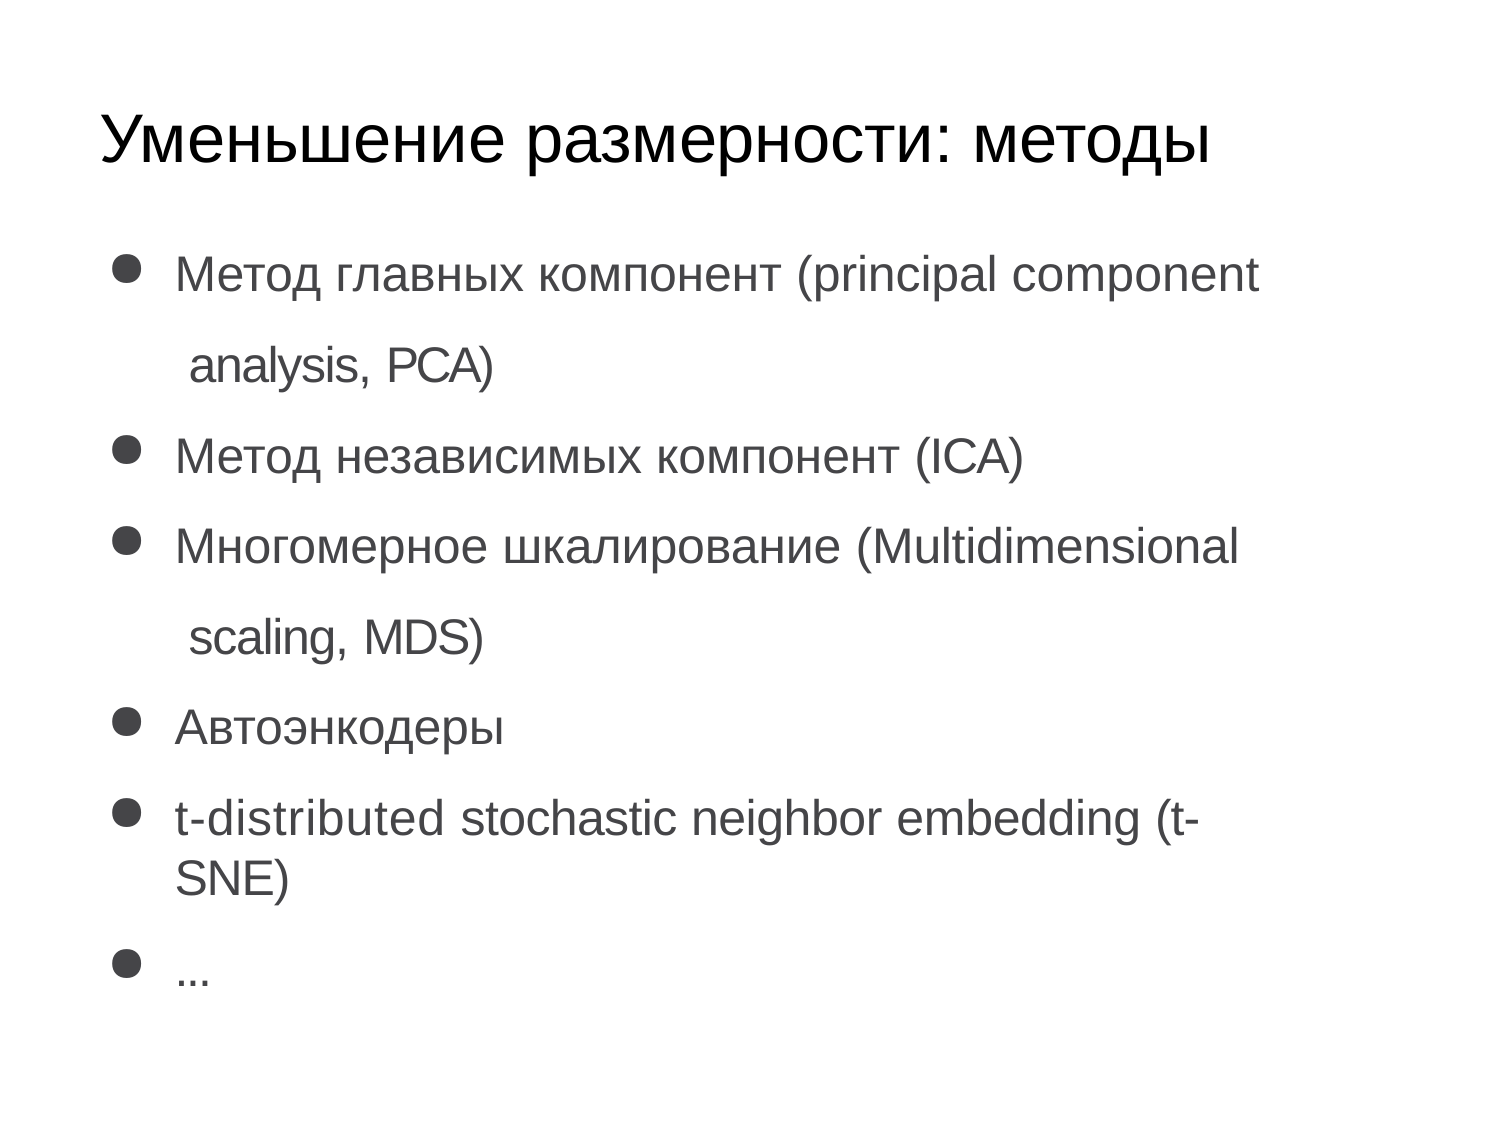

# Уменьшение размерности: методы
Метод главных компонент (principal component  analysis, PCA)
Метод независимых компонент (ICA)
Многомерное шкалирование (Multidimensional  scaling, MDS)
Автоэнкодеры
t-distributed stochastic neighbor embedding (t-SNE)
...